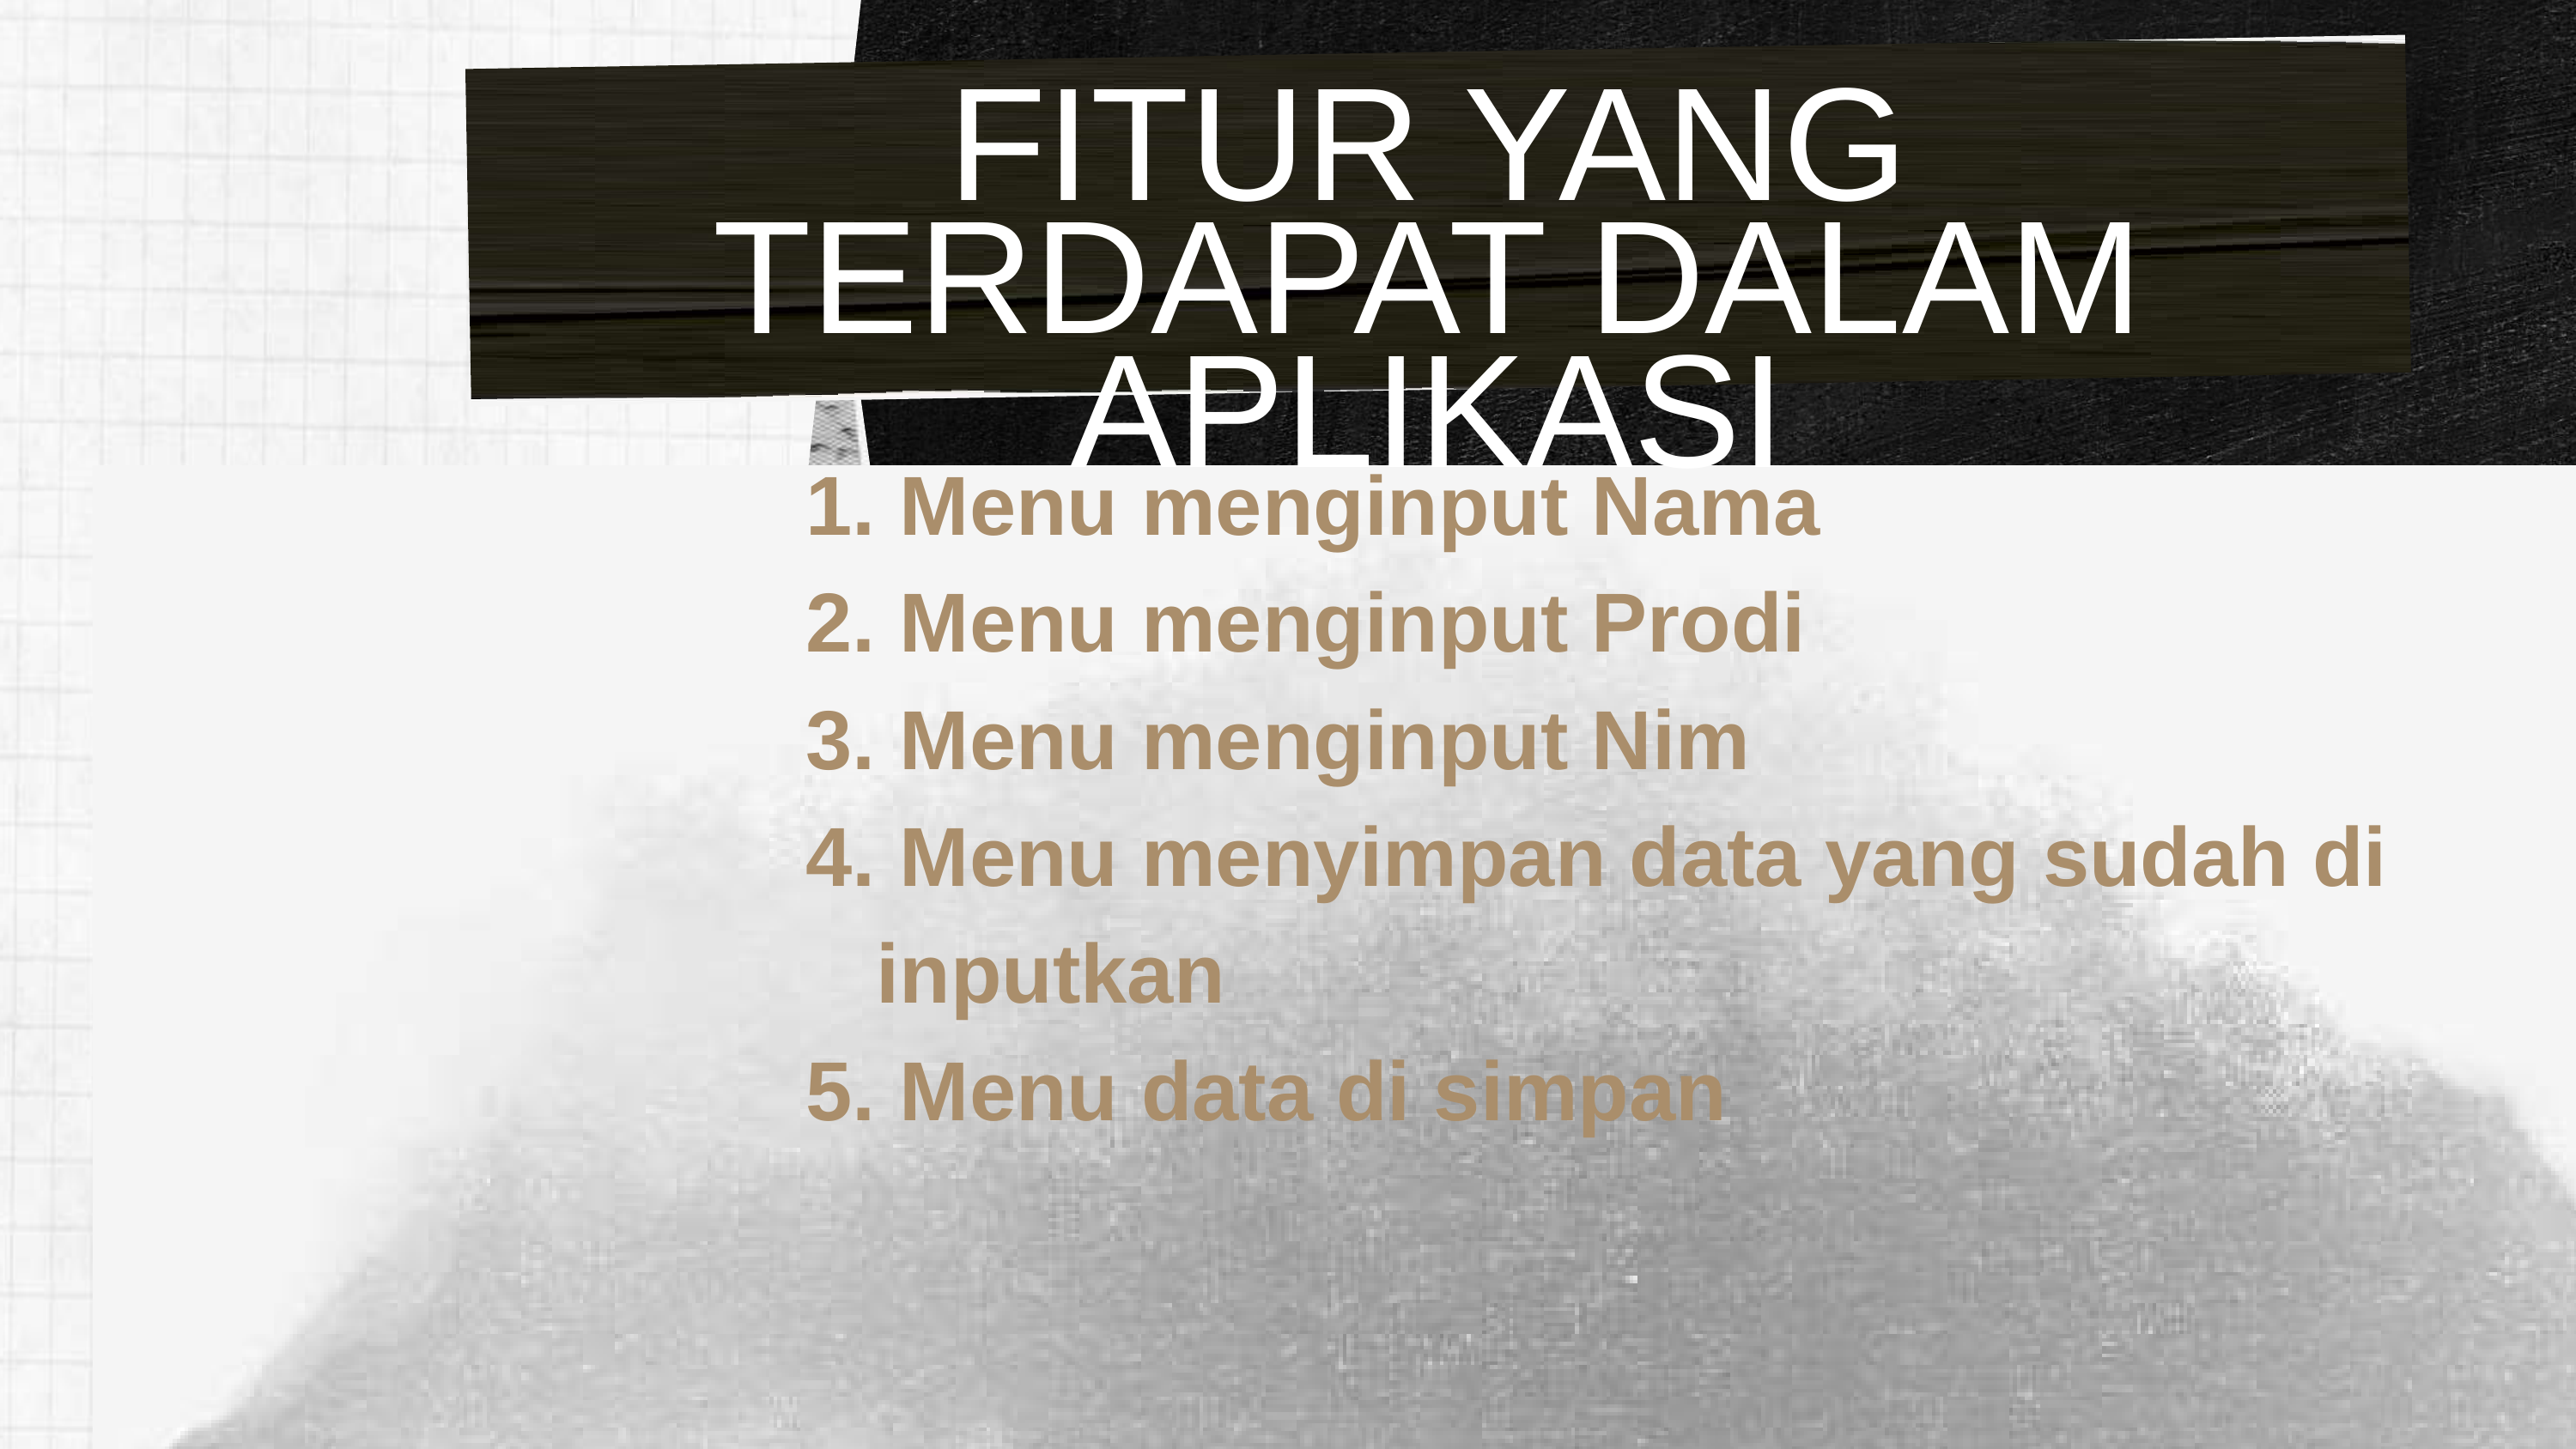

FITUR YANG TERDAPAT DALAM APLIKASI

 Menu menginput Nama
 Menu menginput Prodi
 Menu menginput Nim
 Menu menyimpan data yang sudah di         inputkan
 Menu data di simpan